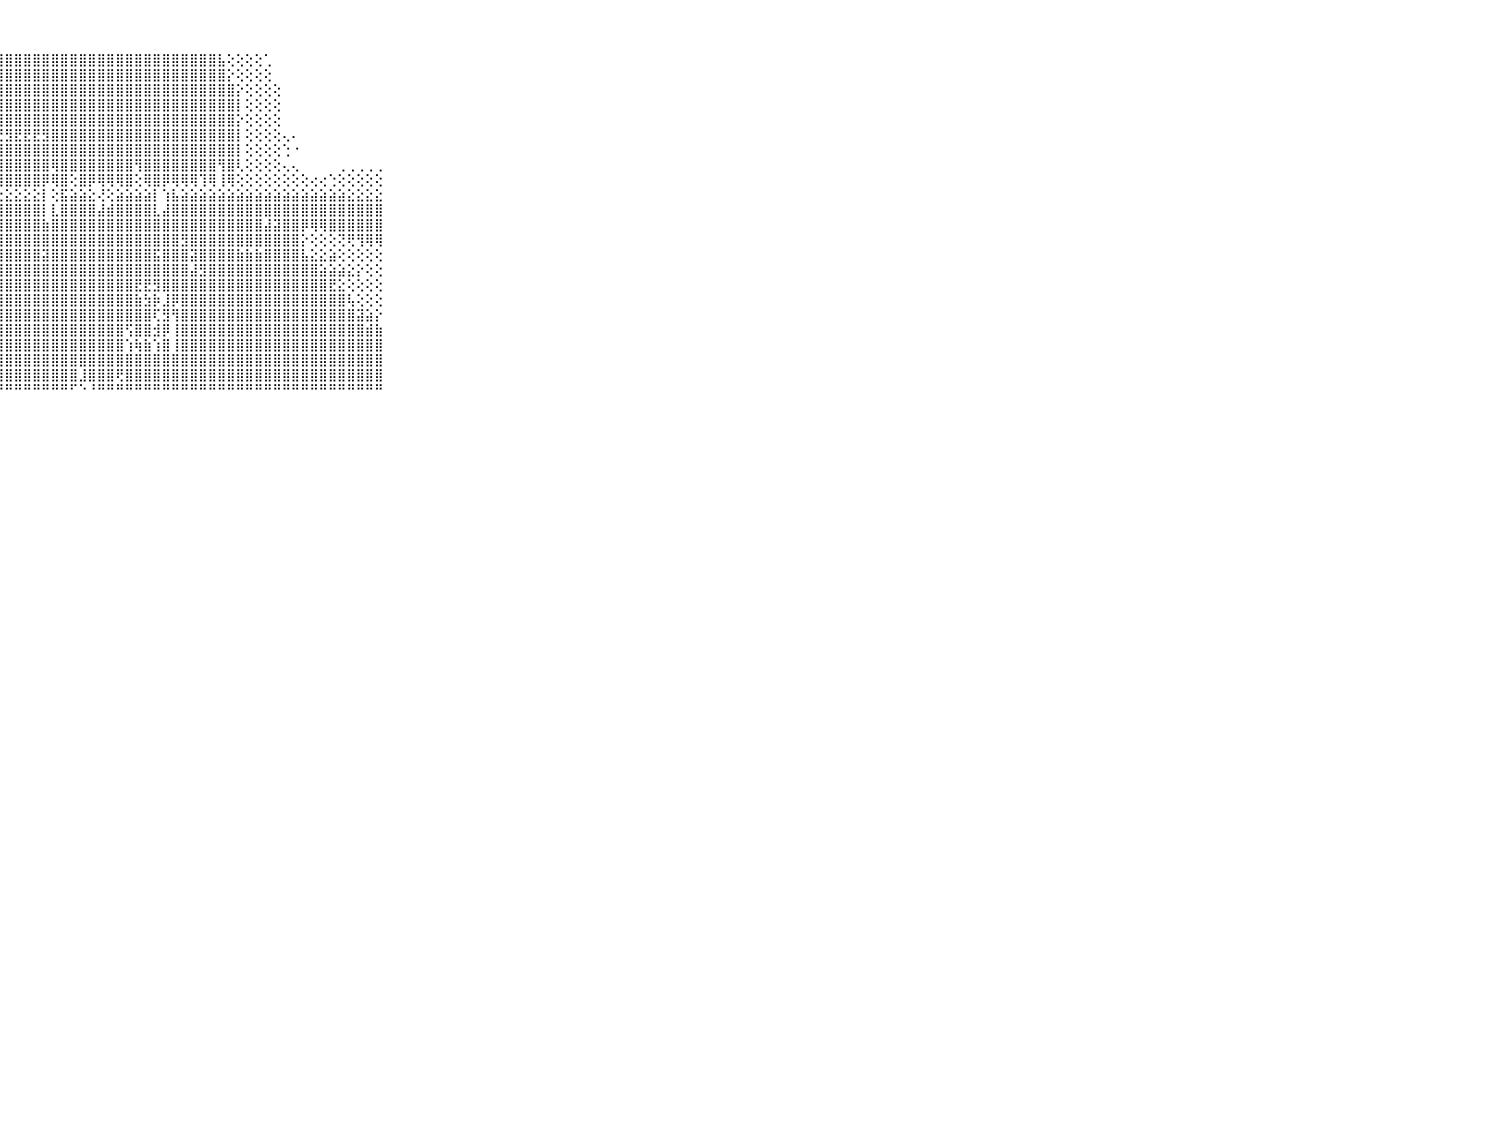

⠀⠀⠀⠀⠀⠀⠀⠀⠀⠀⠀⠀⠀⠀⠀⠀⠀⠀⠀⠀⠀⢀⢔⢕⢕⢕⣮⣿⣿⣿⣿⣿⣿⣿⣿⣿⣿⣿⣿⣿⣿⣿⣿⣿⣿⣿⣿⣿⣿⣿⣿⣧⢕⢕⢕⢕⢁⠀⠀⠀⠀⠀⠀⠀⠀⠀⠀⠀⠀⠀⠀⠀⠀⠀⠀⠀⠀⠀⠀⠀⠀
⠀⠀⠀⠀⠀⠀⠀⠀⠀⠀⠀⠀⠀⠀⠀⠀⠀⠀⠀⠀⢔⢕⢕⢕⢕⣵⣿⣿⣿⣿⣿⣿⣿⣿⣿⣿⣿⣿⣿⣿⣿⣿⣿⣿⣿⣿⣿⣿⣿⣿⣿⣿⡕⢕⢕⢕⢕⠀⠀⠀⠀⠀⠀⠀⠀⠀⠀⠀⠀⠀⠀⠀⠀⠀⠀⠀⠀⠀⠀⠀⠀
⠀⠀⠀⠀⠀⠀⠀⠀⠀⠀⠀⠀⠀⠀⠀⠀⠀⠀⠀⠀⢕⢕⢕⢕⢸⣿⣿⣿⣿⣿⣿⣿⣿⣿⣿⣿⣿⣿⣿⣿⣿⣿⣿⣿⣿⣿⣿⣿⣿⣿⣿⣿⣿⡕⢕⢕⢕⢕⠀⠀⠀⠀⠀⠀⠀⠀⠀⠀⠀⠀⠀⠀⠀⠀⠀⠀⠀⠀⠀⠀⠀
⠀⠀⠀⠀⠀⠀⠀⠀⠀⠀⠀⠀⠀⠀⠀⠀⠀⠀⢀⢀⢕⢕⢕⢕⣽⣿⣿⣿⣿⣿⣿⣿⣿⣿⣿⣿⣿⣿⣿⣿⣿⣿⣿⣿⣿⣿⣿⣿⣿⣿⣿⣿⣿⡇⢕⢕⢕⢕⠀⠀⠀⠀⠀⠀⠀⠀⠀⠀⠀⠀⠀⠀⠀⠀⠀⠀⠀⠀⠀⠀⠀
⠀⠀⠀⠀⠀⠀⠀⠀⠀⠀⠀⠀⠀⠀⠀⠀⠀⢄⢕⢕⢕⢕⢕⢕⢹⣿⣿⣿⣿⣿⣿⣿⣿⣿⣿⣿⣿⣿⣿⣿⣿⣿⣿⣿⣿⣿⣿⣿⣿⣿⣿⣿⣿⡕⢕⢕⢕⢕⠀⠀⠀⠀⠀⠀⠀⠀⠀⠀⠀⠀⠀⠀⠀⠀⠀⠀⠀⠀⠀⠀⠀
⠀⠀⠀⠀⠀⠀⠀⠀⠀⠀⠀⠀⠀⠀⠀⢀⢕⢕⢕⢕⢕⢕⢕⢕⢸⣿⣿⣟⣻⣟⣟⣟⣻⣿⣿⣿⣿⣿⣿⣿⣿⣿⣿⣿⣿⣿⣿⣿⣿⣿⣿⣿⣿⡇⢕⢕⢕⢕⢄⠄⠀⠀⠀⠀⠀⠀⠀⠀⠀⠀⠀⠀⠀⠀⠀⠀⠀⠀⠀⠀⠀
⠀⠀⠀⠀⠀⠀⠀⠀⠀⠀⠀⠀⠀⠀⠀⢕⢕⢕⢕⢕⢕⢕⢕⢕⢸⣿⣿⣿⣿⣿⣿⣿⣿⣿⣿⣿⣿⣿⣿⣿⣿⣿⣿⣿⣿⣿⣿⣿⣿⣿⣿⣿⣿⡇⢕⢕⢕⢕⢑⠐⠀⠀⠀⠀⠀⠀⠀⠀⠀⠀⠀⠀⠀⠀⠀⠀⠀⠀⠀⠀⠀
⠀⠀⠀⠀⠀⠀⠀⠀⠀⠀⠀⠀⠀⢄⢕⢕⢕⢕⢕⢕⢕⡕⢕⢕⢸⣿⡿⣿⣿⣿⣿⣿⣿⢿⣿⣿⣿⣿⣿⣿⣿⣿⢻⣿⣿⣿⣿⣿⣿⣿⣿⢻⣿⢇⢕⢕⢕⢕⢄⢄⠀⠀⠀⠀⢀⢀⢀⢀⢀⠀⠀⠀⠀⠀⠀⠀⠀⠀⠀⠀⠀
⠀⠀⠀⠀⠀⠀⠀⠀⠀⠀⠀⠀⠀⢔⠕⢕⢕⢕⢕⢕⢕⣕⢕⢕⢕⣿⡇⣿⣿⣿⣿⣿⡿⢿⣿⢕⣿⡿⢿⢿⢿⣿⢕⢿⣿⡿⢿⢿⢿⢹⢿⢸⢿⢕⢕⢕⢕⢕⢕⢕⢕⢔⢔⢑⢕⢕⢕⢕⢕⠀⠀⠀⠀⠀⠀⠀⠀⠀⠀⠀⠀
⠀⠀⠀⠀⠀⠀⠀⠀⠀⠀⠀⢀⢀⢀⢄⣕⣕⣕⣕⣕⣕⣝⣜⣇⣕⣕⣕⣕⣕⣕⣕⣕⡇⢕⣯⣵⣵⣕⢜⢕⣵⣵⣵⣵⡇⢱⣧⣵⣵⣵⣵⣵⣵⣵⣵⣵⣵⣵⣵⣵⣵⣵⣵⣵⣵⣕⣕⣕⣕⠀⠀⠀⠀⠀⠀⠀⠀⠀⠀⠀⠀
⠀⠀⠀⠀⠀⠀⠀⠀⠀⠀⠀⣿⣿⣿⣿⣿⣿⣿⣿⣿⣿⣿⣿⣿⣿⣿⣿⣿⣿⣿⣿⣿⡇⣇⣿⣿⣿⣿⣼⣾⣿⣿⣿⣿⣇⣼⣿⣿⣿⣿⣿⣿⣿⣿⣿⣿⣿⣿⣿⣿⣿⣿⣿⣿⣿⣿⣿⣿⣿⠀⠀⠀⠀⠀⠀⠀⠀⠀⠀⠀⠀
⠀⠀⠀⠀⠀⠀⠀⠀⠀⠀⠀⣾⣿⣿⣿⣿⣿⣿⣿⣿⣿⣻⣿⣿⣿⣿⣿⣿⣿⣿⣿⣿⣷⣿⣿⣿⣿⣿⣿⣿⣿⣿⣿⣿⣿⣿⣿⣿⣿⣿⣿⣿⣿⣿⣿⣿⣼⣽⣿⣿⡿⢿⢿⣿⣿⣿⣿⣿⣿⠀⠀⠀⠀⠀⠀⠀⠀⠀⠀⠀⠀
⠀⠀⠀⠀⠀⠀⠀⠀⠀⠀⠀⢵⣵⣵⣼⣿⣿⣿⣿⣿⣿⣿⣿⣿⣿⣿⣿⣿⣿⣿⣿⣿⣿⣿⣿⣿⣿⣿⣿⣿⣿⣿⣿⣿⣿⣿⣿⣻⣿⣿⣿⣿⣿⣿⣿⣿⣿⣿⣿⣿⡕⢕⢕⢕⢝⢟⢻⢿⢿⠀⠀⠀⠀⠀⠀⠀⠀⠀⠀⠀⠀
⠀⠀⠀⠀⠀⠀⠀⠀⠀⠀⠀⣿⣿⣿⣿⣽⣿⣿⣟⣿⣿⣟⣿⣼⣾⣿⣿⣿⣿⣿⣿⣿⣽⣿⣿⣿⣿⣿⣿⣿⣿⣿⣿⣿⣯⣿⣿⣿⣽⣿⣿⣿⣿⣷⣷⣷⣿⣿⣿⣿⣧⣕⣕⣵⢕⢕⢕⢕⢕⠀⠀⠀⠀⠀⠀⠀⠀⠀⠀⠀⠀
⠀⠀⠀⠀⠀⠀⠀⠀⠀⠀⠀⣿⣿⣿⣿⣿⣿⢿⣿⣿⣿⣿⣿⣿⣿⣿⣿⣿⣿⣿⣿⣿⣿⣿⣿⣿⣿⣿⣿⣿⣿⣿⣿⣿⣿⣿⣿⣿⣼⣻⣿⣿⣿⣿⣿⣿⣿⣿⣿⣿⣿⣿⣵⣵⣵⣕⡕⢕⢕⠀⠀⠀⠀⠀⠀⠀⠀⠀⠀⠀⠀
⠀⠀⠀⠀⠀⠀⠀⠀⠀⠀⠀⣿⣿⣿⣿⣽⣯⣽⣿⣿⣿⣿⣏⣽⣻⣿⣿⣿⣿⣿⣿⣿⣿⣿⣿⣿⣿⣿⣿⣿⣿⣿⣟⣟⣻⣿⣿⣿⣿⣿⣿⣿⣿⣿⣿⣿⣿⣿⣿⣿⣿⣿⣿⣟⣕⢕⢕⢕⢕⠀⠀⠀⠀⠀⠀⠀⠀⠀⠀⠀⠀
⠀⠀⠀⠀⠀⠀⠀⠀⠀⠀⠀⣿⣿⣿⣿⣿⣿⣿⣿⣿⣿⡟⢏⢻⣿⣿⣿⣿⣿⣿⣿⣿⣿⣿⣿⣿⣿⣿⣿⣿⣿⣿⣷⣳⡷⣸⡿⣿⣿⣿⣿⣿⣿⣿⣿⣿⣿⣿⣿⣿⣿⣿⣿⣿⣿⢧⢕⢕⢕⠀⠀⠀⠀⠀⠀⠀⠀⠀⠀⠀⠀
⠀⠀⠀⠀⠀⠀⠀⠀⠀⠀⠀⣿⣿⣿⣿⣿⣟⣟⣿⣿⣿⣿⣿⣿⣿⣿⣿⣿⣿⣿⣿⣿⣿⣿⣿⣿⣿⣿⣿⣿⣿⣿⣿⣿⢏⣻⢻⣿⣿⣿⣿⣿⣿⣿⣿⣿⣿⣿⣿⣿⣿⣿⣿⣿⣿⣿⣽⣵⡕⠀⠀⠀⠀⠀⠀⠀⠀⠀⠀⠀⠀
⠀⠀⠀⠀⠀⠀⠀⠀⠀⠀⠀⣿⣿⣿⡟⢻⡻⣿⢟⣿⣿⣿⣿⣿⣿⣿⣿⣿⣿⣿⣿⣿⣿⣿⣿⣿⣿⣿⣿⣿⣿⢫⣿⣿⣺⡿⢸⣿⣿⣿⣿⣿⣿⣿⣿⣿⣿⣿⣿⣿⣿⣿⣿⣿⣿⣿⣿⣾⣷⠀⠀⠀⠀⠀⠀⠀⠀⠀⠀⠀⠀
⠀⠀⠀⠀⠀⠀⠀⠀⠀⠀⠀⢕⢸⢕⣕⣱⣾⣿⣷⣿⣿⣿⣿⣿⣿⣿⣿⣿⣿⣿⣿⣿⣿⣿⣿⣿⣿⣿⣿⣿⣿⢱⢷⣷⢱⣿⢸⣿⣿⣿⣿⣿⣿⣿⣿⣿⣿⣿⣿⣿⣿⣿⣿⣿⣿⣿⣿⣿⣿⠀⠀⠀⠀⠀⠀⠀⠀⠀⠀⠀⠀
⠀⠀⠀⠀⠀⠀⠀⠀⠀⠀⠀⢞⢇⣿⣿⣿⣿⣿⣿⣿⣿⣿⣿⣿⣿⣿⣿⣿⣿⣿⣿⣿⣿⣿⣿⣿⣿⣿⣿⣿⣿⣿⣿⣿⣿⣿⣿⣿⣿⣿⣿⣿⣿⣿⣿⣿⣿⣿⣿⣿⣿⣿⣿⣿⣿⣿⣿⣿⣿⠀⠀⠀⠀⠀⠀⠀⠀⠀⠀⠀⠀
⠀⠀⠀⠀⠀⠀⠀⠀⠀⠀⠀⢕⣵⣿⣿⣿⣿⣿⣿⣿⣿⣿⣿⣿⣿⣿⣿⣿⣿⣿⣿⣿⣿⣿⣿⣿⣸⣿⣿⣿⢟⣿⣿⣿⣿⣿⣿⣿⣿⣿⣿⣿⣿⣿⣿⣿⣿⣿⣿⣿⣿⣿⣿⣿⣿⣿⣿⣿⣿⠀⠀⠀⠀⠀⠀⠀⠀⠀⠀⠀⠀
⠀⠀⠀⠀⠀⠀⠀⠀⠀⠀⠀⠘⠛⠛⠛⠛⠛⠛⠛⠛⠛⠛⠛⠛⠛⠛⠛⠛⠛⠛⠛⠛⠛⠛⠛⠋⠑⠘⠛⠛⠛⠛⠛⠛⠛⠛⠛⠛⠛⠛⠛⠛⠛⠛⠛⠛⠛⠛⠛⠛⠛⠛⠛⠛⠛⠛⠛⠛⠛⠀⠀⠀⠀⠀⠀⠀⠀⠀⠀⠀⠀